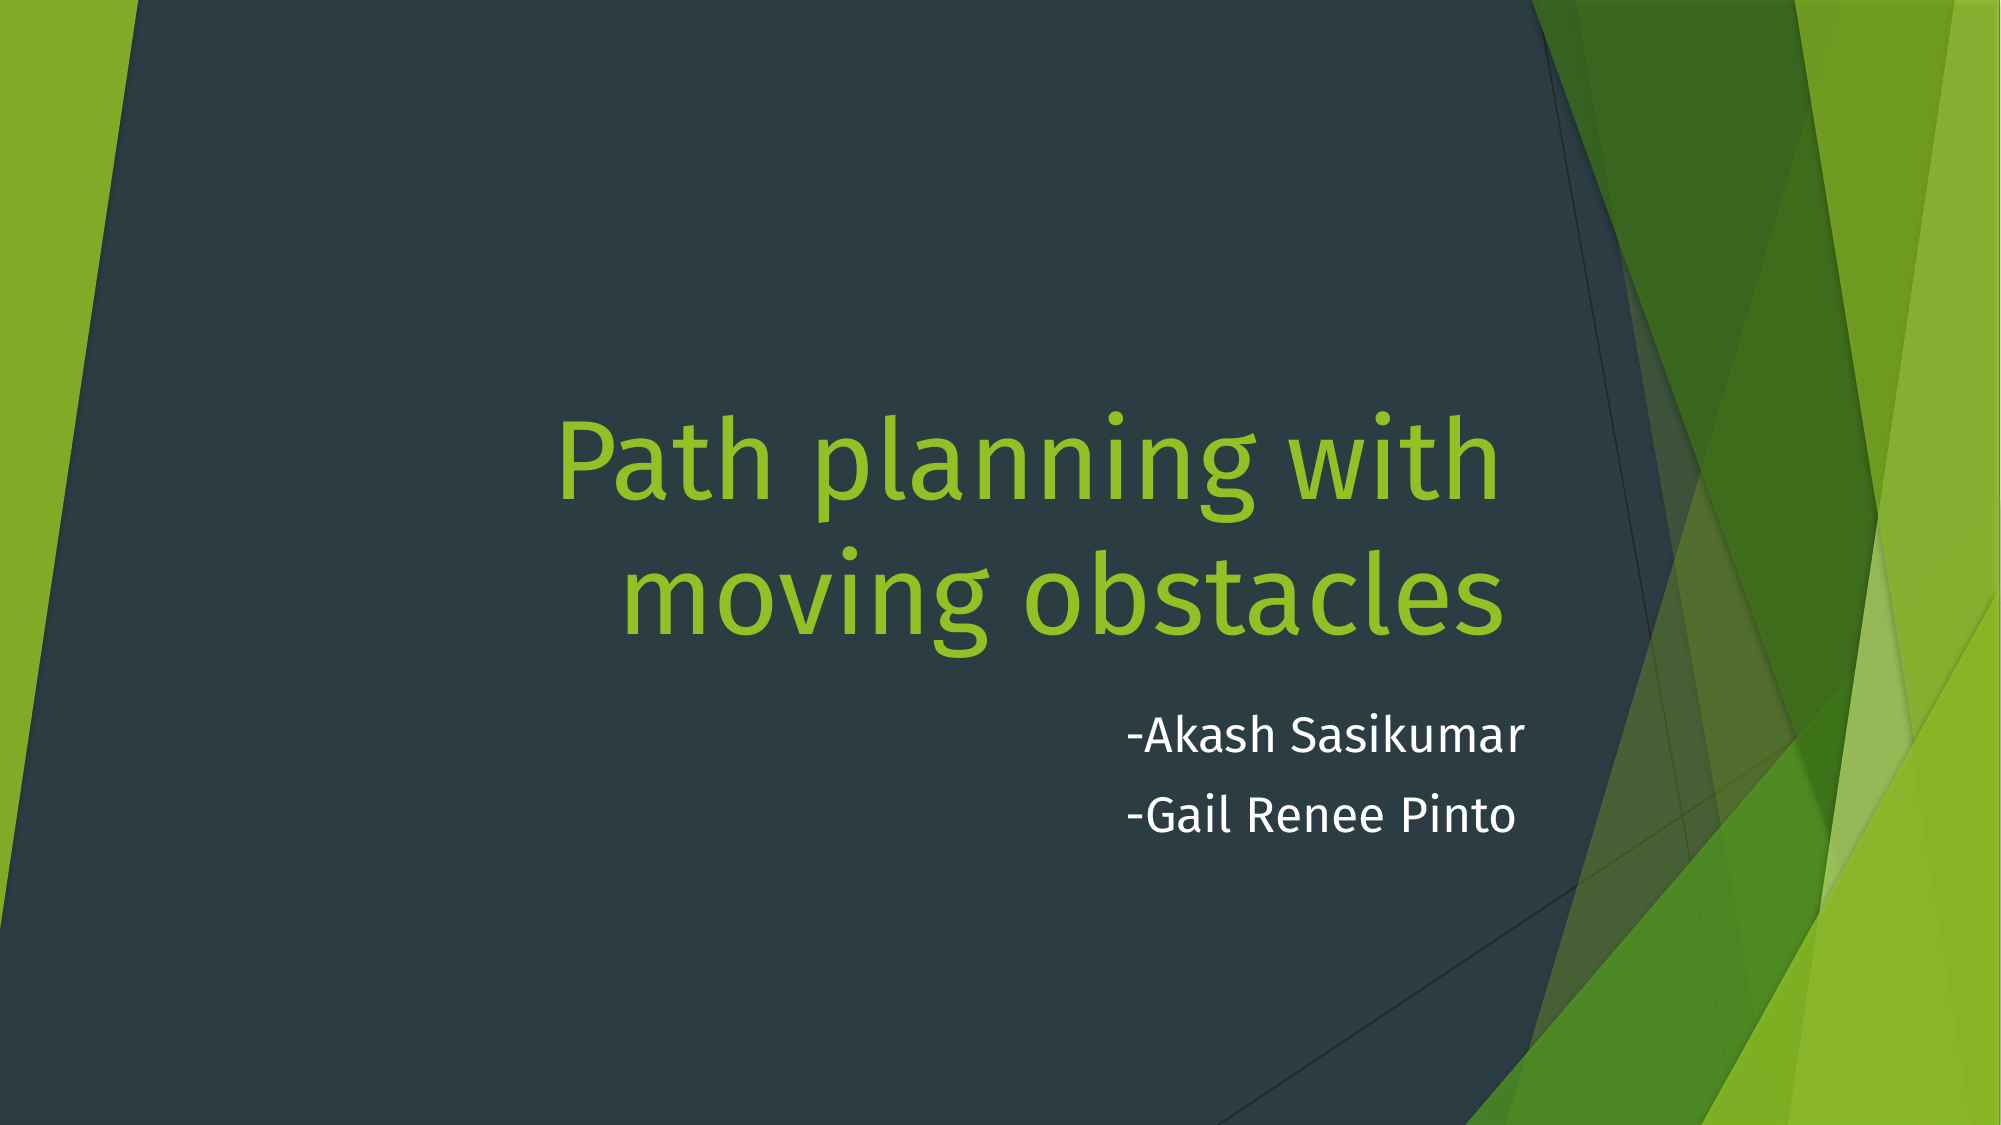

# Path planning with moving obstacles
-Akash Sasikumar
-Gail Renee Pinto